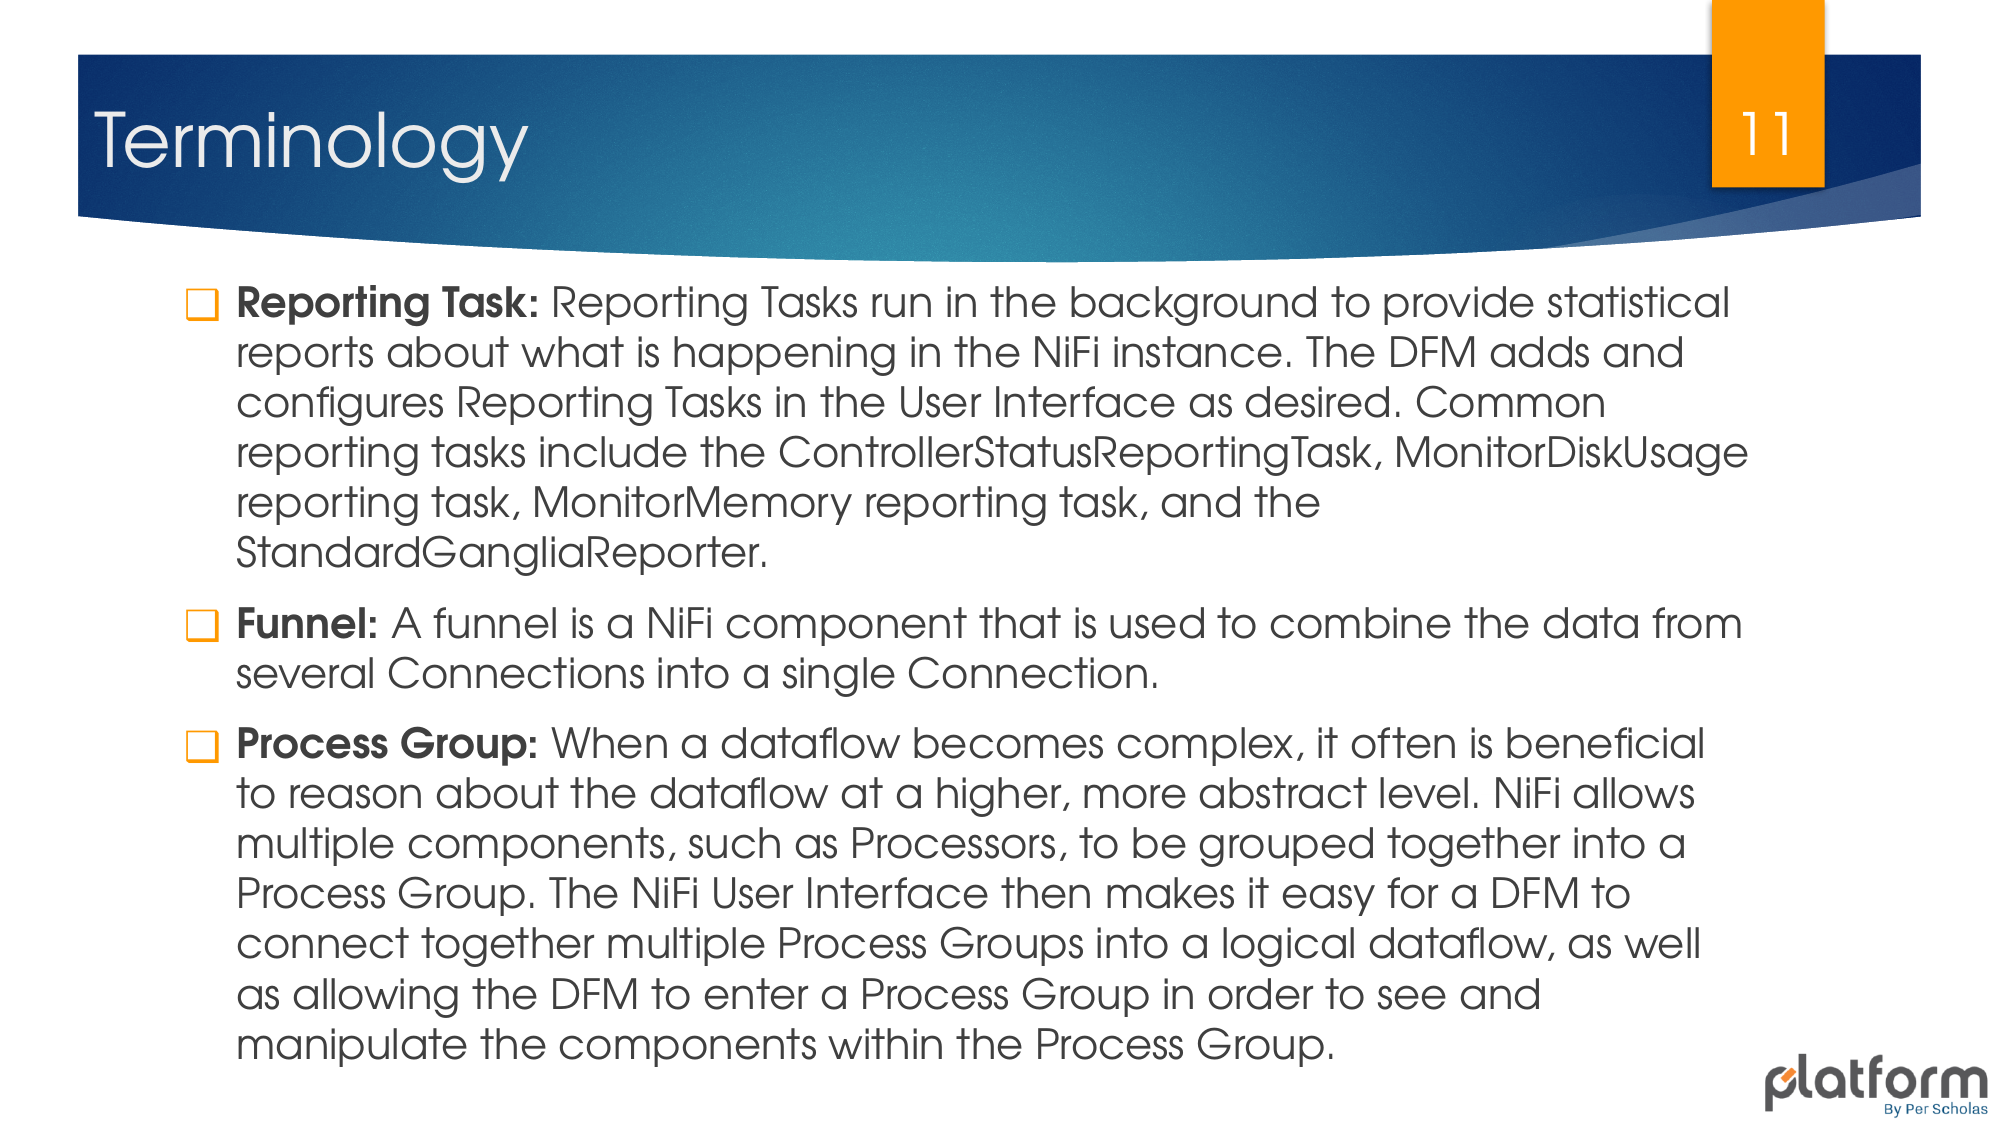

11
# Terminology
Reporting Task: Reporting Tasks run in the background to provide statistical reports about what is happening in the NiFi instance. The DFM adds and configures Reporting Tasks in the User Interface as desired. Common reporting tasks include the ControllerStatusReportingTask, MonitorDiskUsage reporting task, MonitorMemory reporting task, and the StandardGangliaReporter.
Funnel: A funnel is a NiFi component that is used to combine the data from several Connections into a single Connection.
Process Group: When a dataflow becomes complex, it often is beneficial to reason about the dataflow at a higher, more abstract level. NiFi allows multiple components, such as Processors, to be grouped together into a Process Group. The NiFi User Interface then makes it easy for a DFM to connect together multiple Process Groups into a logical dataflow, as well as allowing the DFM to enter a Process Group in order to see and manipulate the components within the Process Group.